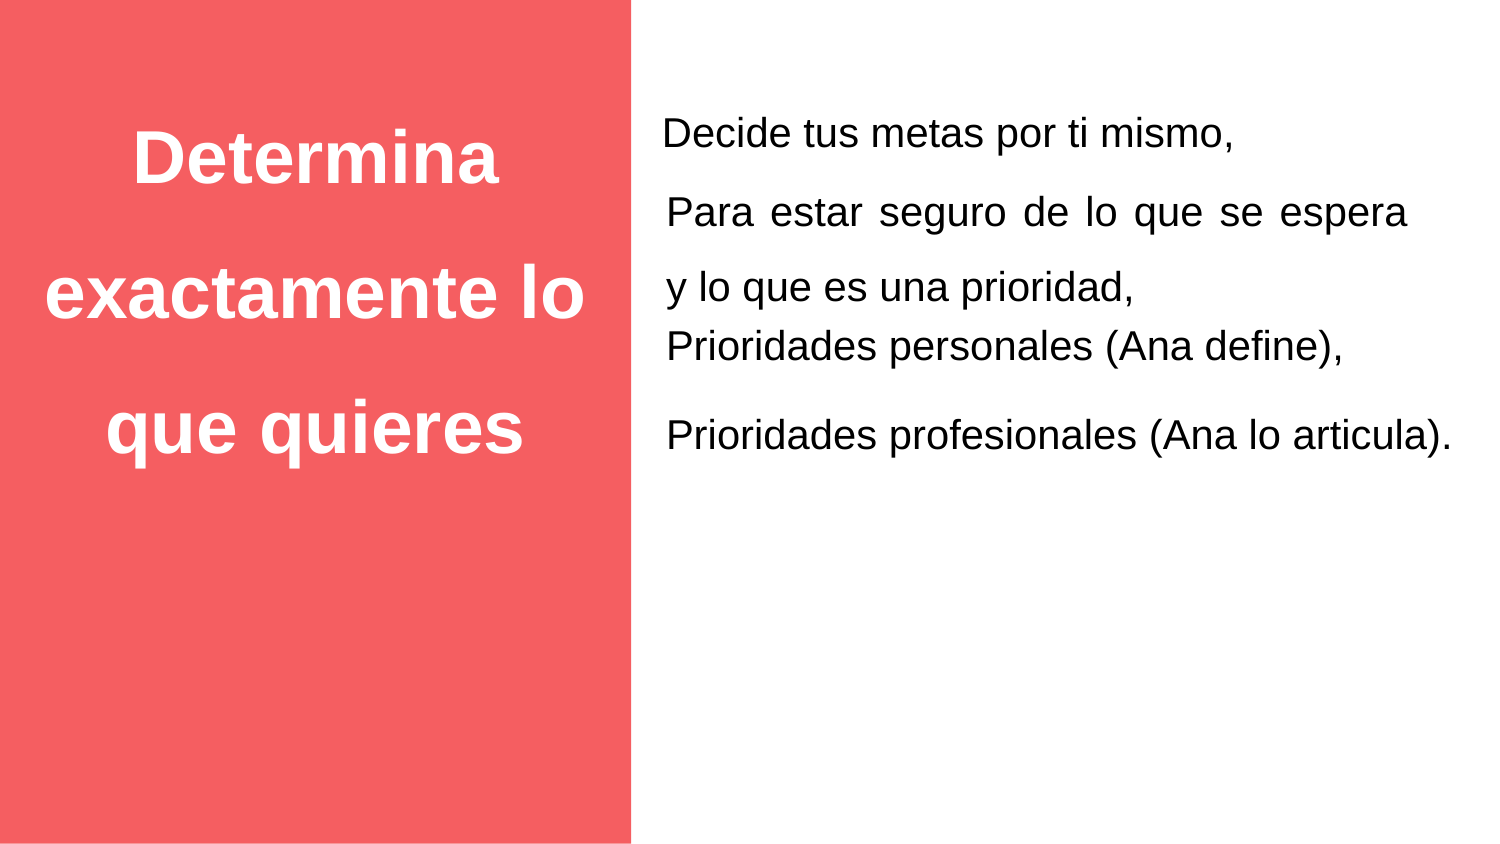

Determina exactamente lo que quieres
Decide tus metas por ti mismo,
Para estar seguro de lo que se espera y lo que es una prioridad,
Prioridades personales (Ana define),
Prioridades profesionales (Ana lo articula).